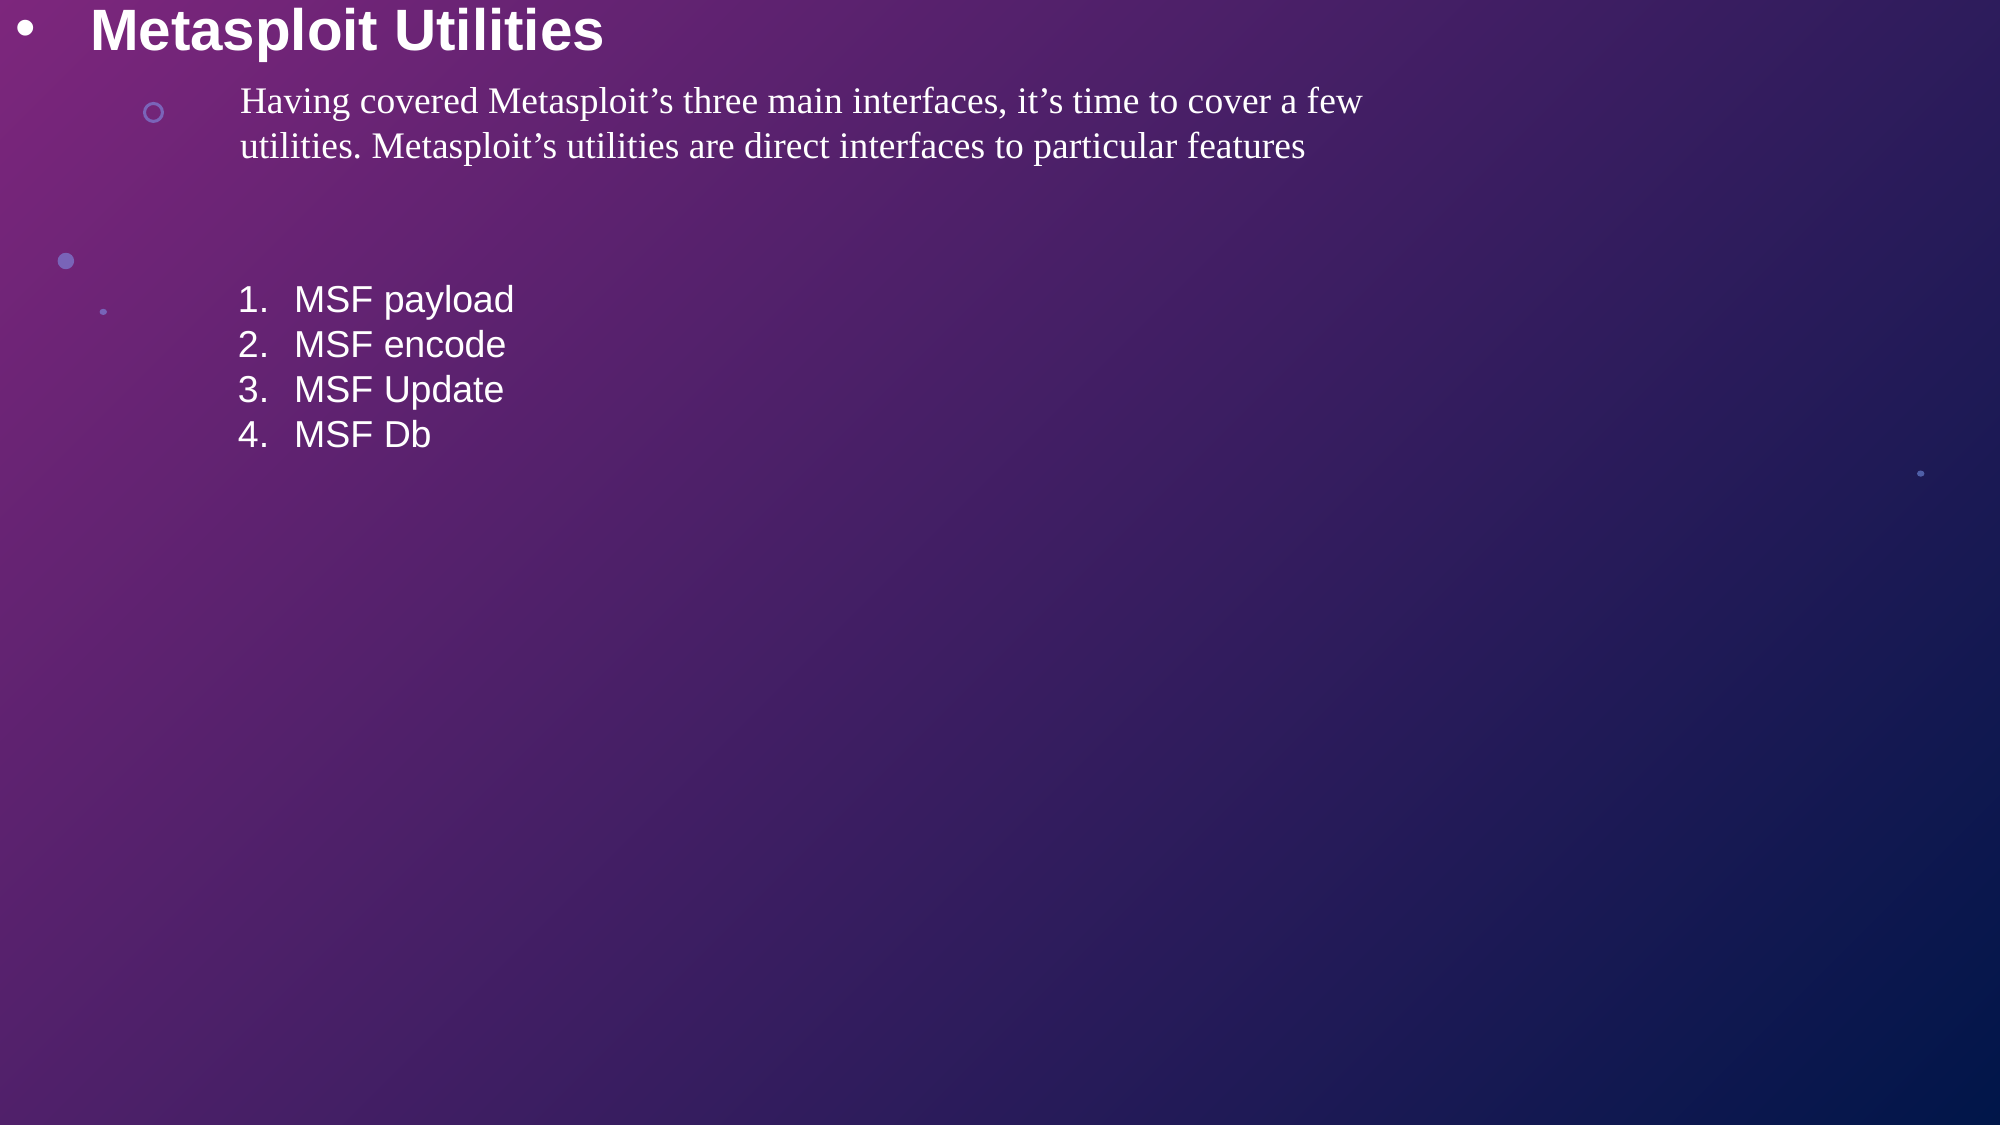

# Metasploit Utilities Having covered Metasploit’s three main interfaces, it’s time to cover a few 	utilities. Metasploit’s utilities are direct interfaces to particular features
MSF payload
MSF encode
MSF Update
MSF Db